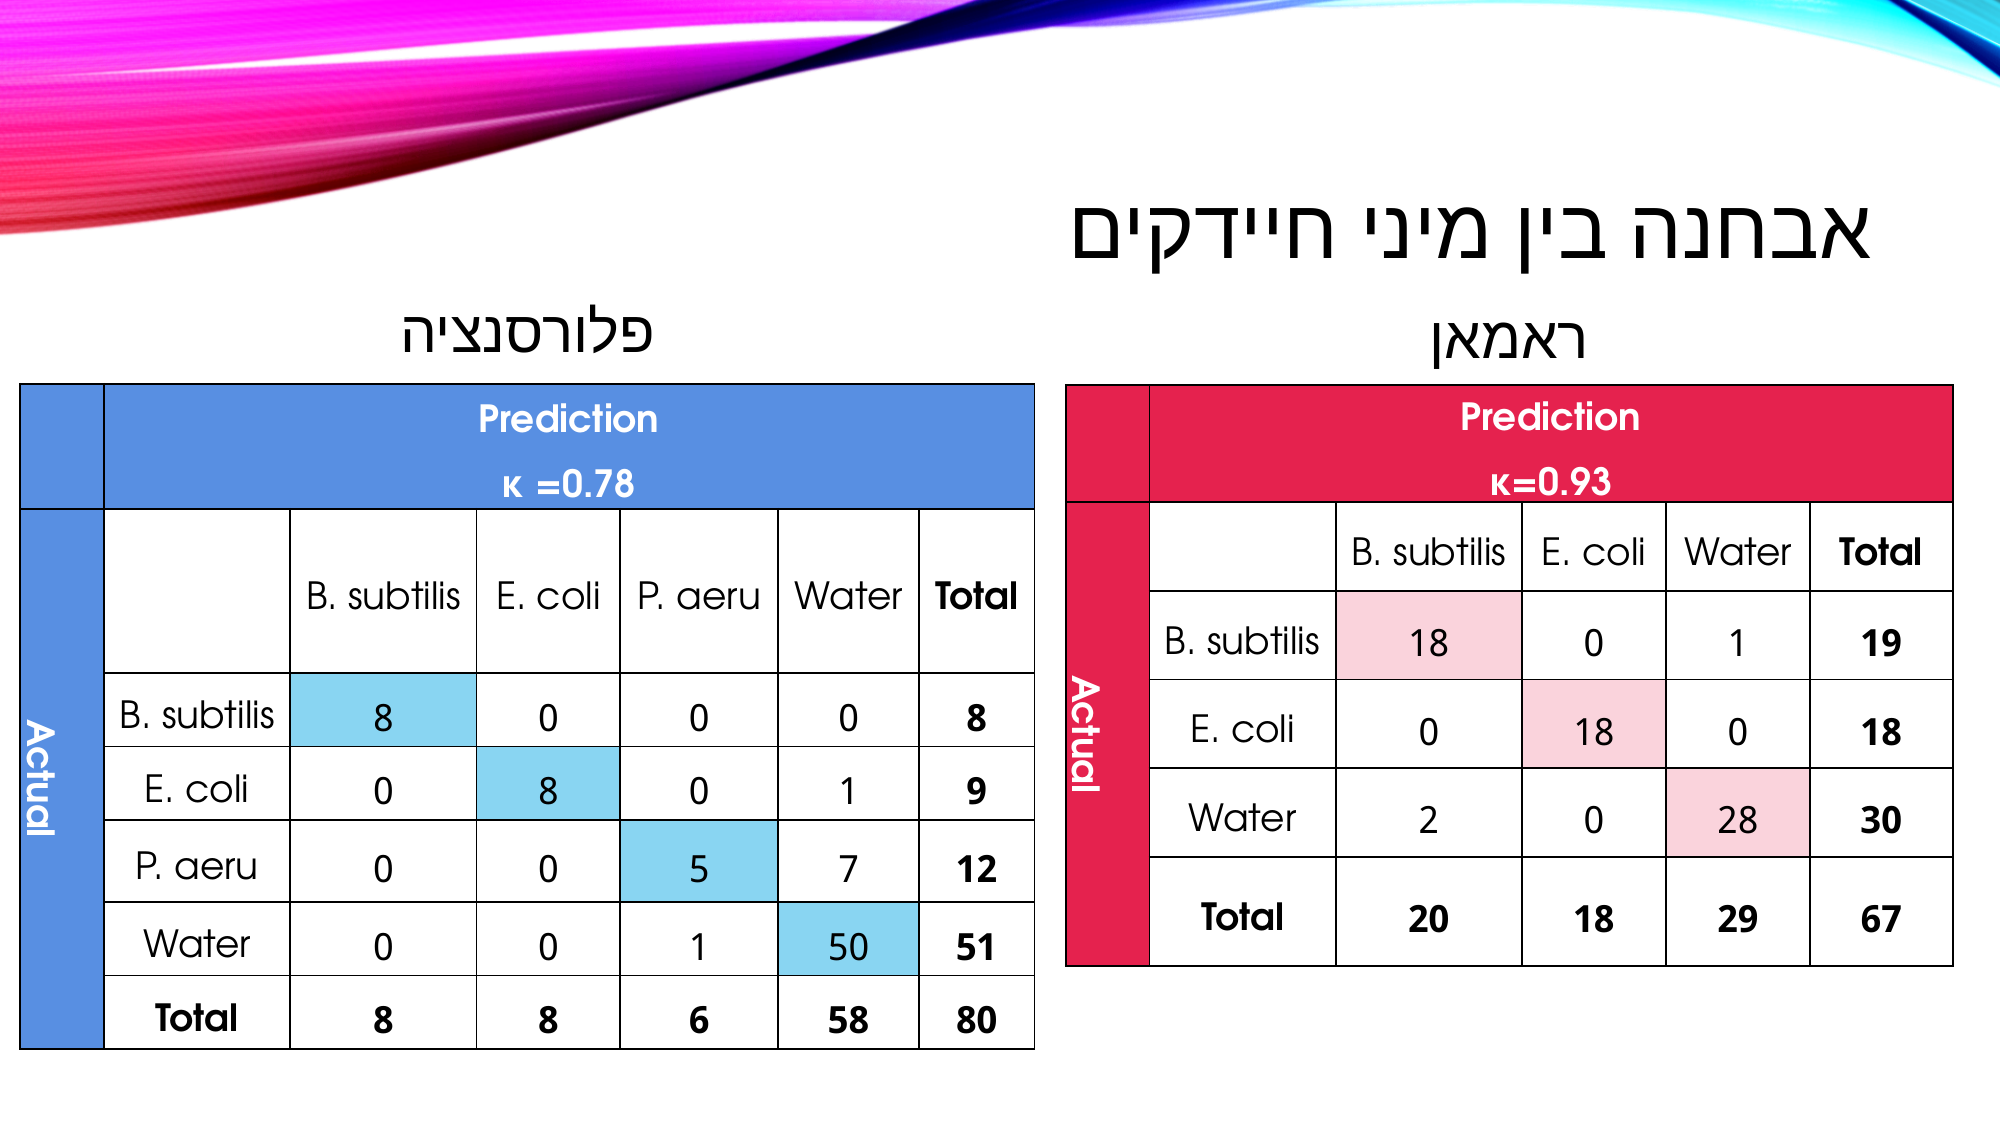

# אבחנה בין מיני חיידקים
פלורסנציה
ראמאן
|  | Prediction κ =0.78 |  |  |  |  |  |
| --- | --- | --- | --- | --- | --- | --- |
| Actual |  | B. subtilis | E. coli | P. aeru | Water | Total |
|  | B. subtilis | 8 | 0 | 0 | 0 | 8 |
|  | E. coli | 0 | 8 | 0 | 1 | 9 |
|  | P. aeru | 0 | 0 | 5 | 7 | 12 |
|  | Water | 0 | 0 | 1 | 50 | 51 |
|  | Total | 8 | 8 | 6 | 58 | 80 |
|  | Prediction κ=0.93 |  |  |  |  |
| --- | --- | --- | --- | --- | --- |
| Actual |  | B. subtilis | E. coli | Water | Total |
|  | B. subtilis | 18 | 0 | 1 | 19 |
|  | E. coli | 0 | 18 | 0 | 18 |
|  | Water | 2 | 0 | 28 | 30 |
|  | Total | 20 | 18 | 29 | 67 |